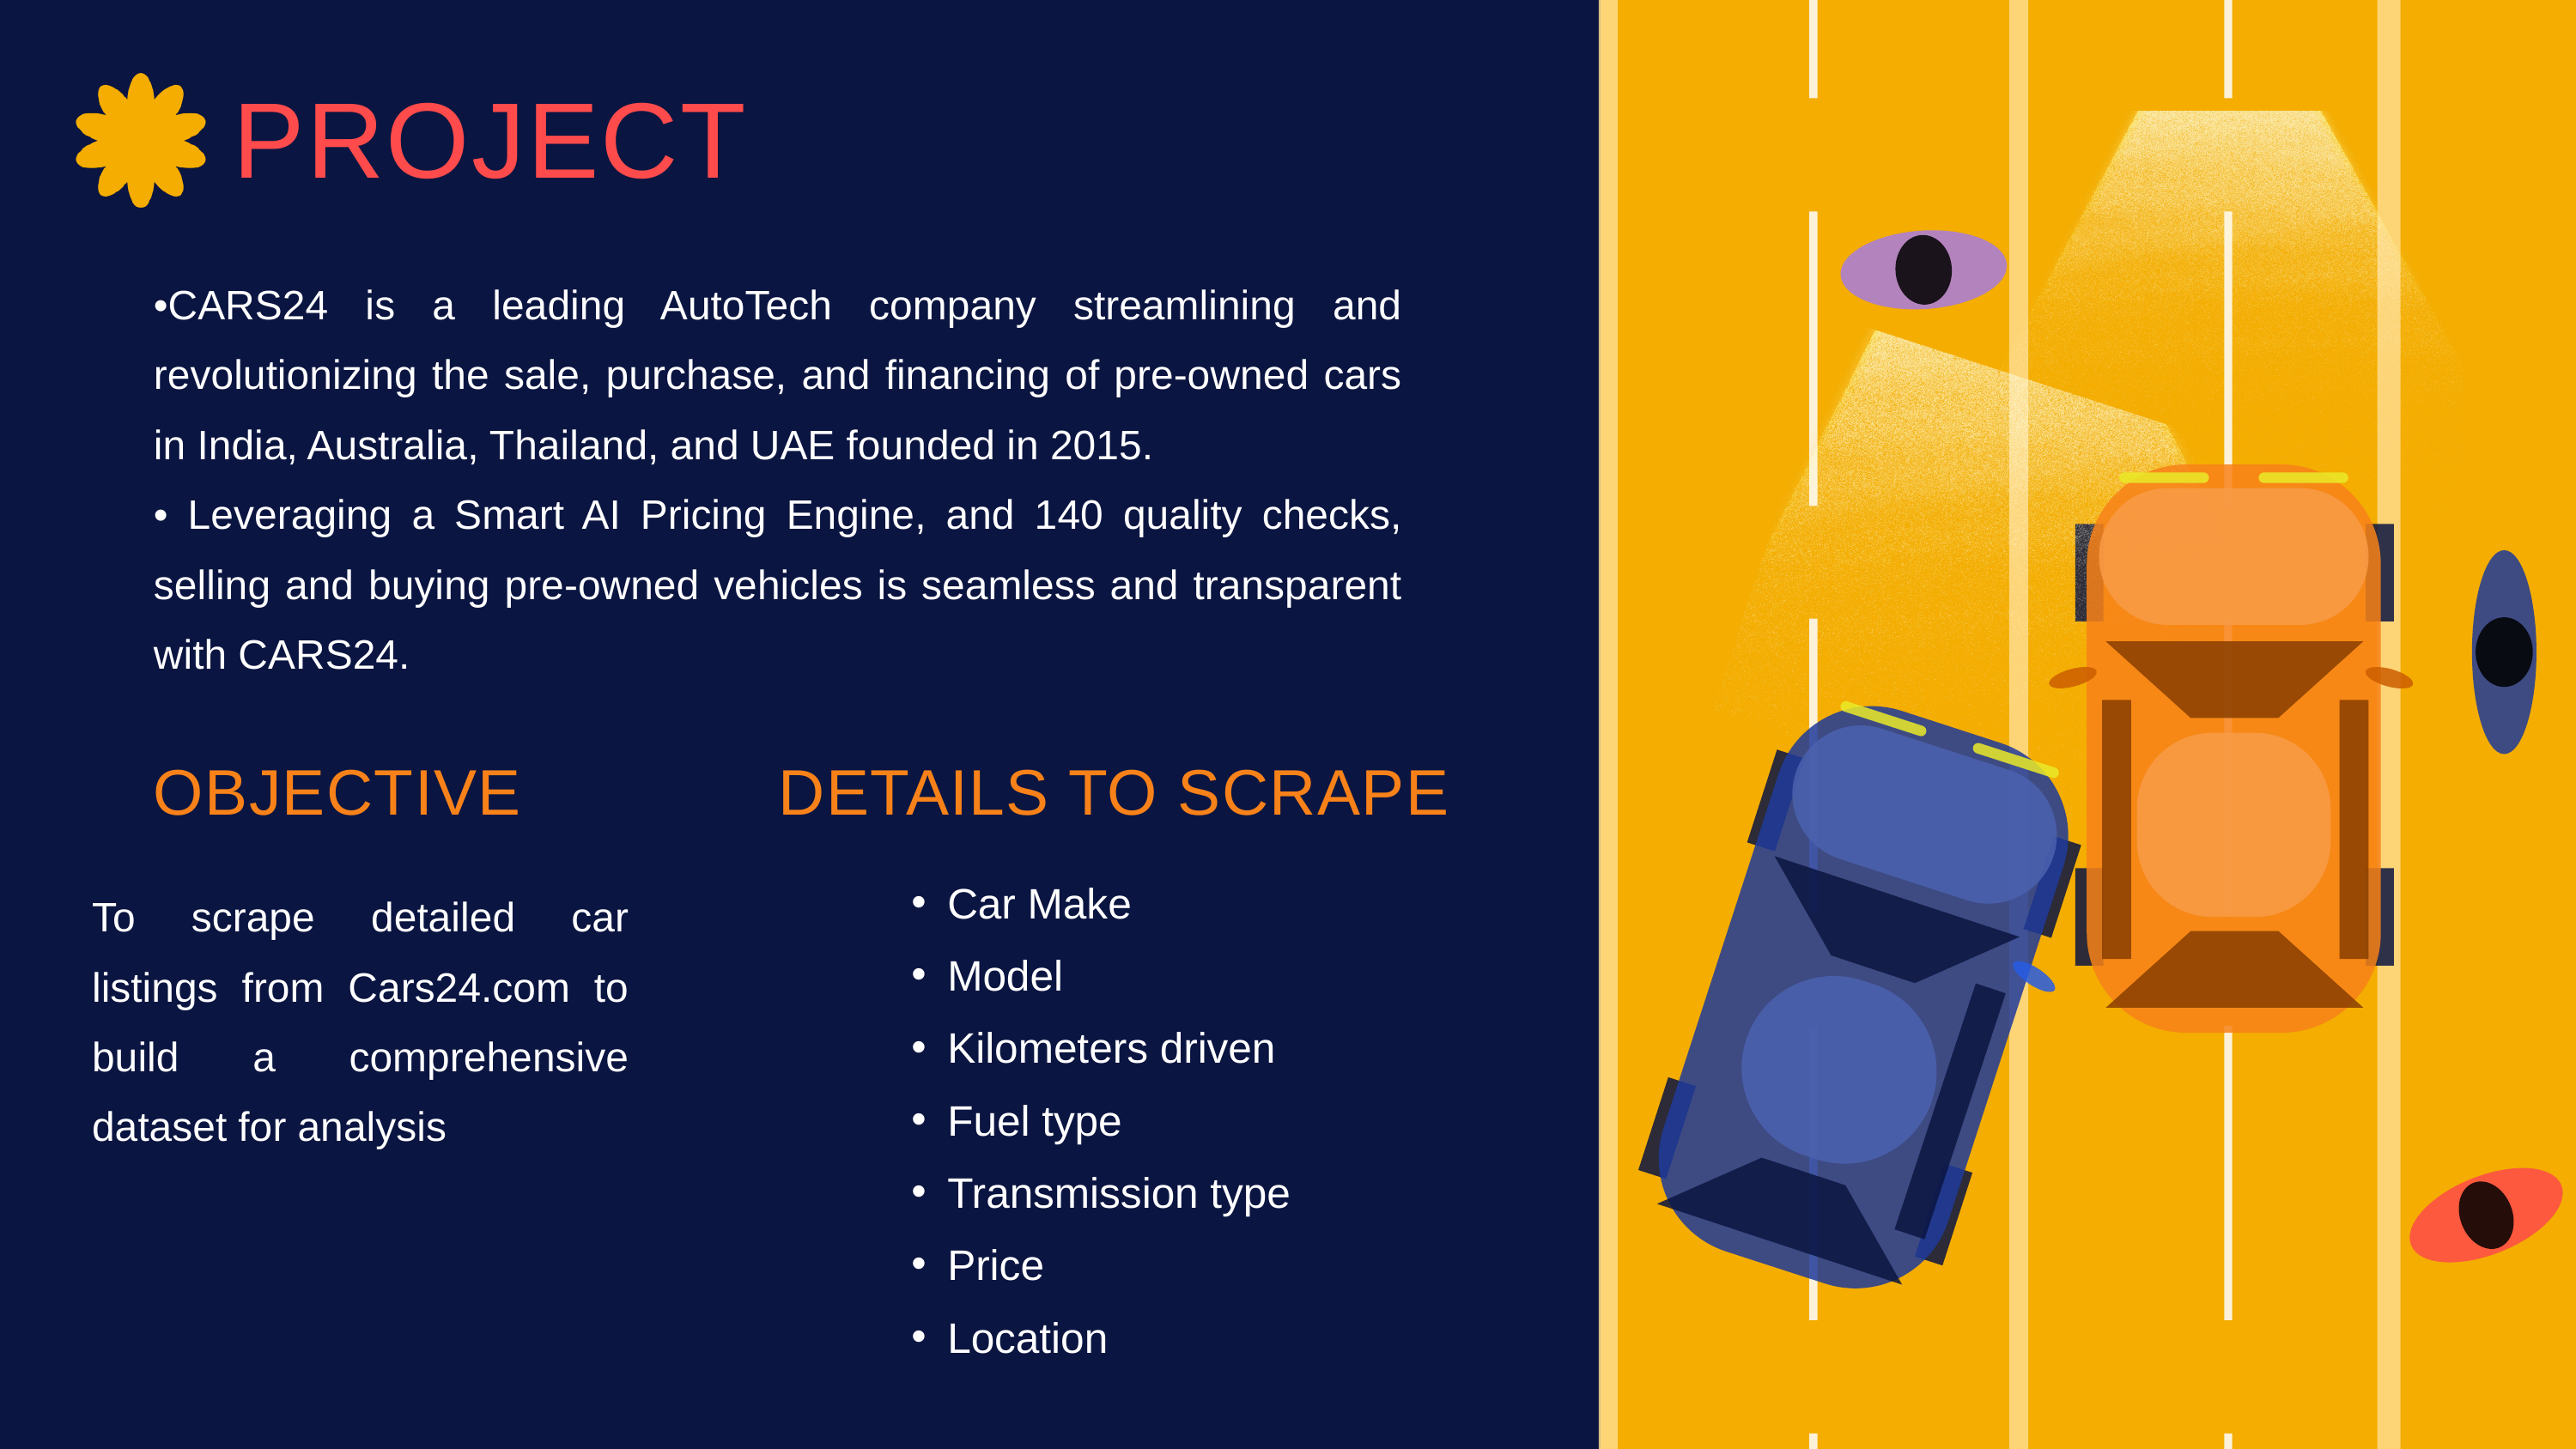

PROJECT

•CARS24 is a leading AutoTech company streamlining and revolutionizing the sale, purchase, and financing of pre-owned cars in India, Australia, Thailand, and UAE founded in 2015.
• Leveraging a Smart AI Pricing Engine, and 140 quality checks, selling and buying pre-owned vehicles is seamless and transparent with CARS24.

OBJECTIVE

DETAILS TO SCRAPE

Car Make
Model
Kilometers driven
Fuel type
Transmission type
Price
Location
To scrape detailed car listings from Cars24.com to build a comprehensive dataset for analysis